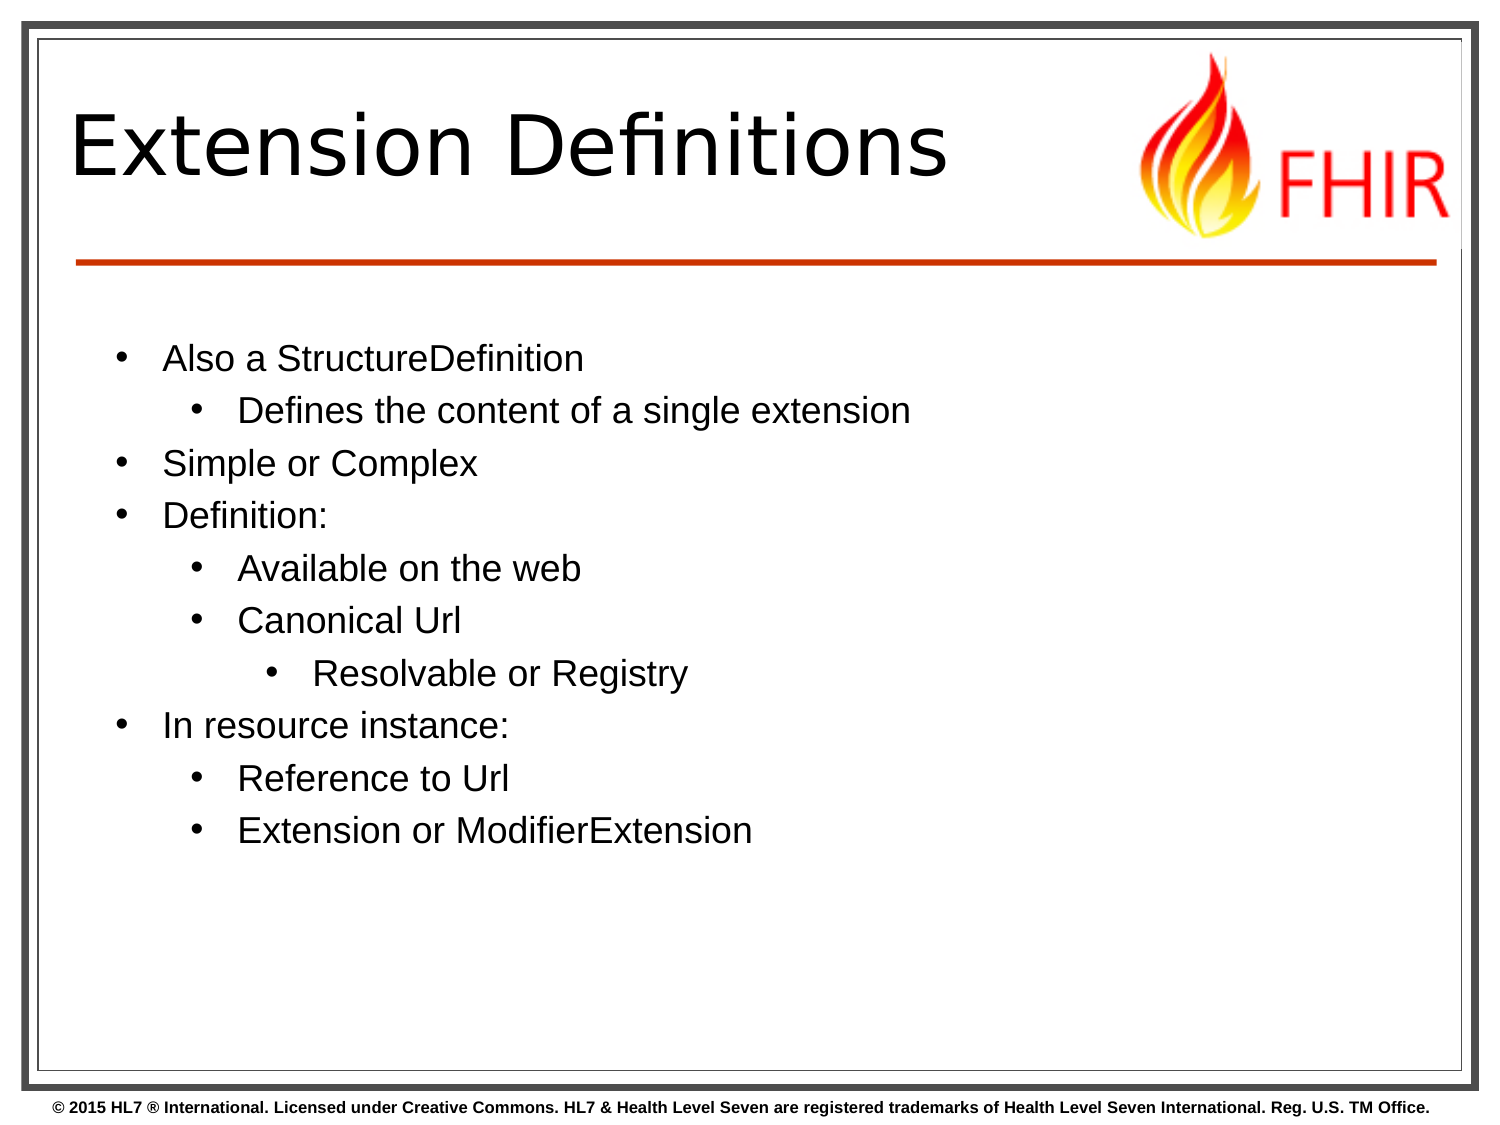

# Extension Definitions
Also a StructureDefinition
Defines the content of a single extension
Simple or Complex
Definition:
Available on the web
Canonical Url
Resolvable or Registry
In resource instance:
Reference to Url
Extension or ModifierExtension